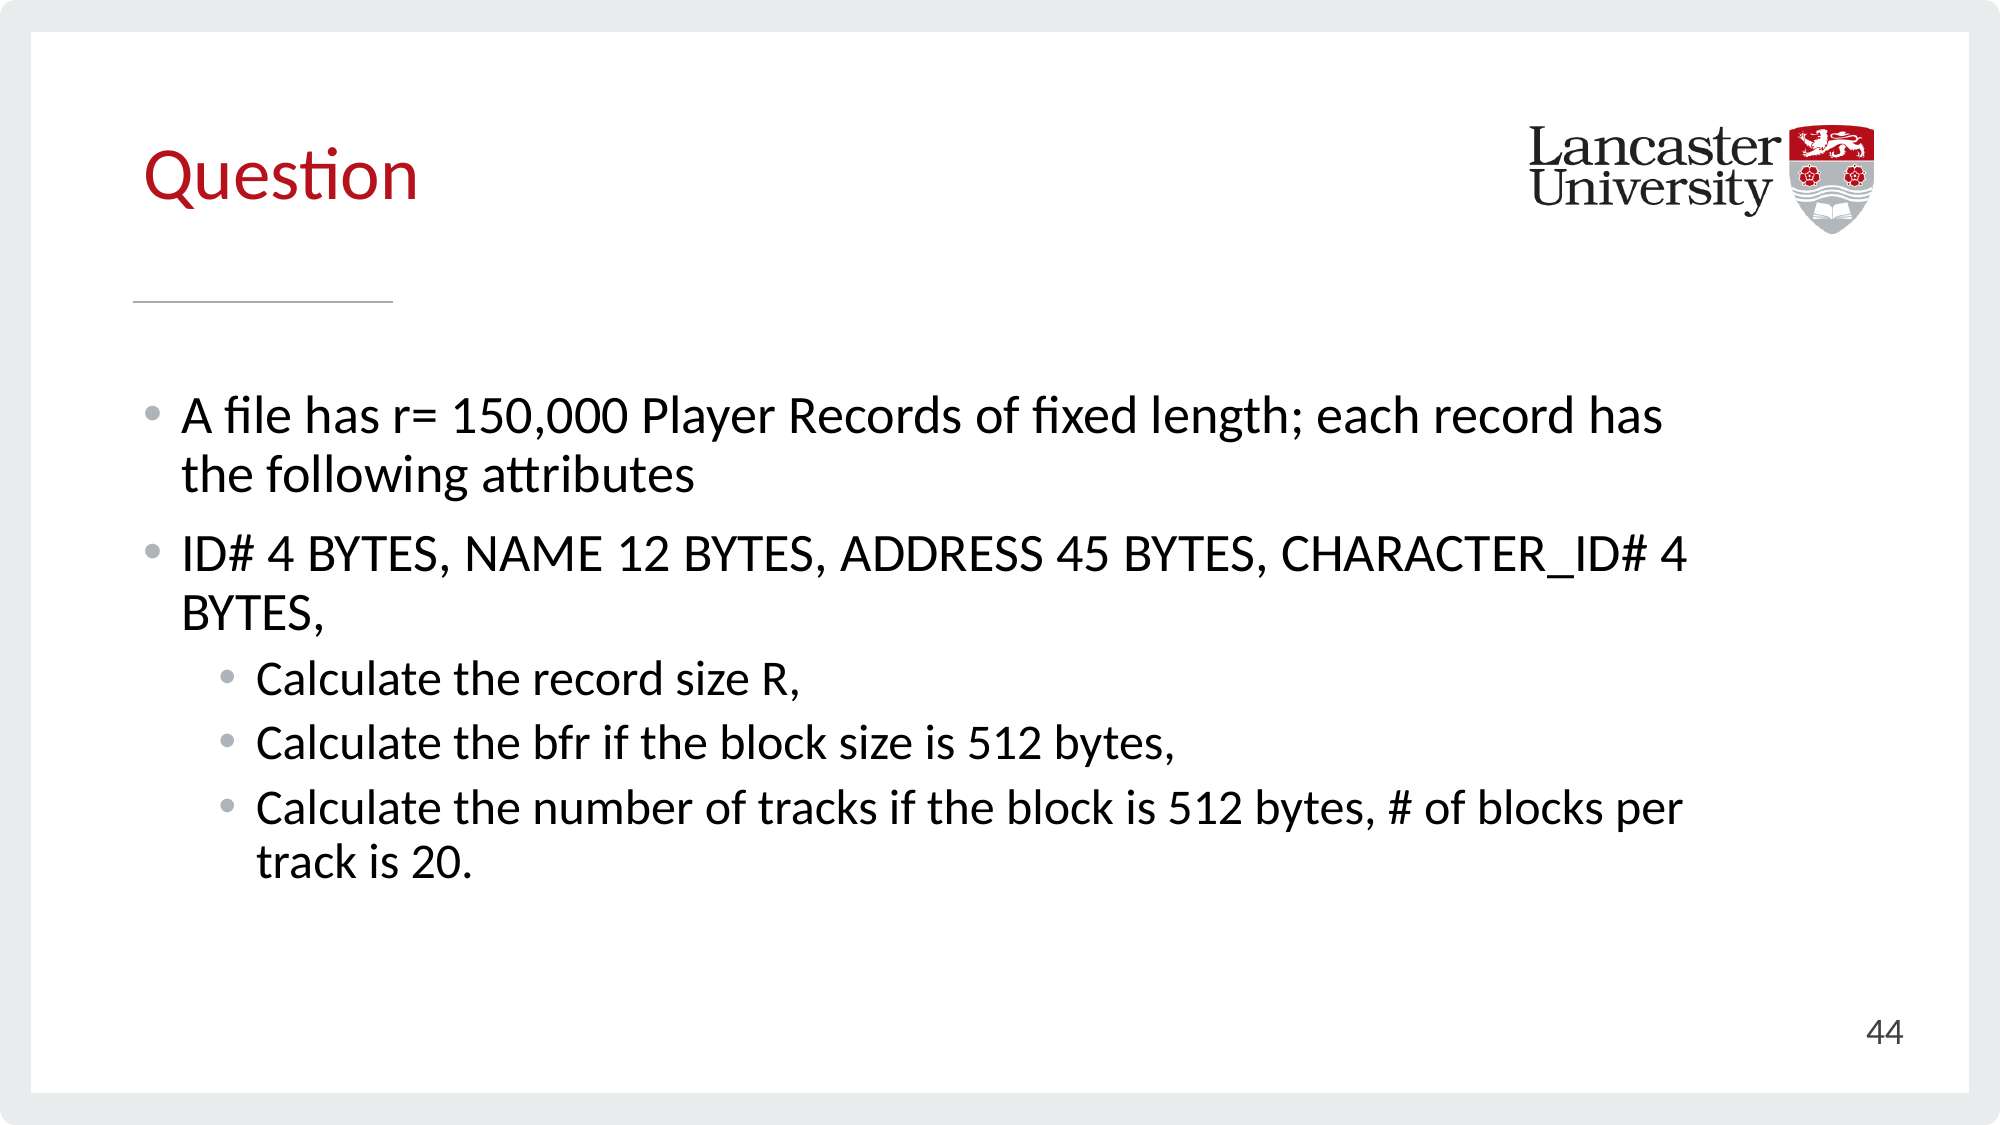

# Question
A file has r= 150,000 Player Records of fixed length; each record has the following attributes
ID# 4 BYTES, NAME 12 BYTES, ADDRESS 45 BYTES, CHARACTER_ID# 4 BYTES,
Calculate the record size R,
Calculate the bfr if the block size is 512 bytes,
Calculate the number of tracks if the block is 512 bytes, # of blocks per track is 20.
44